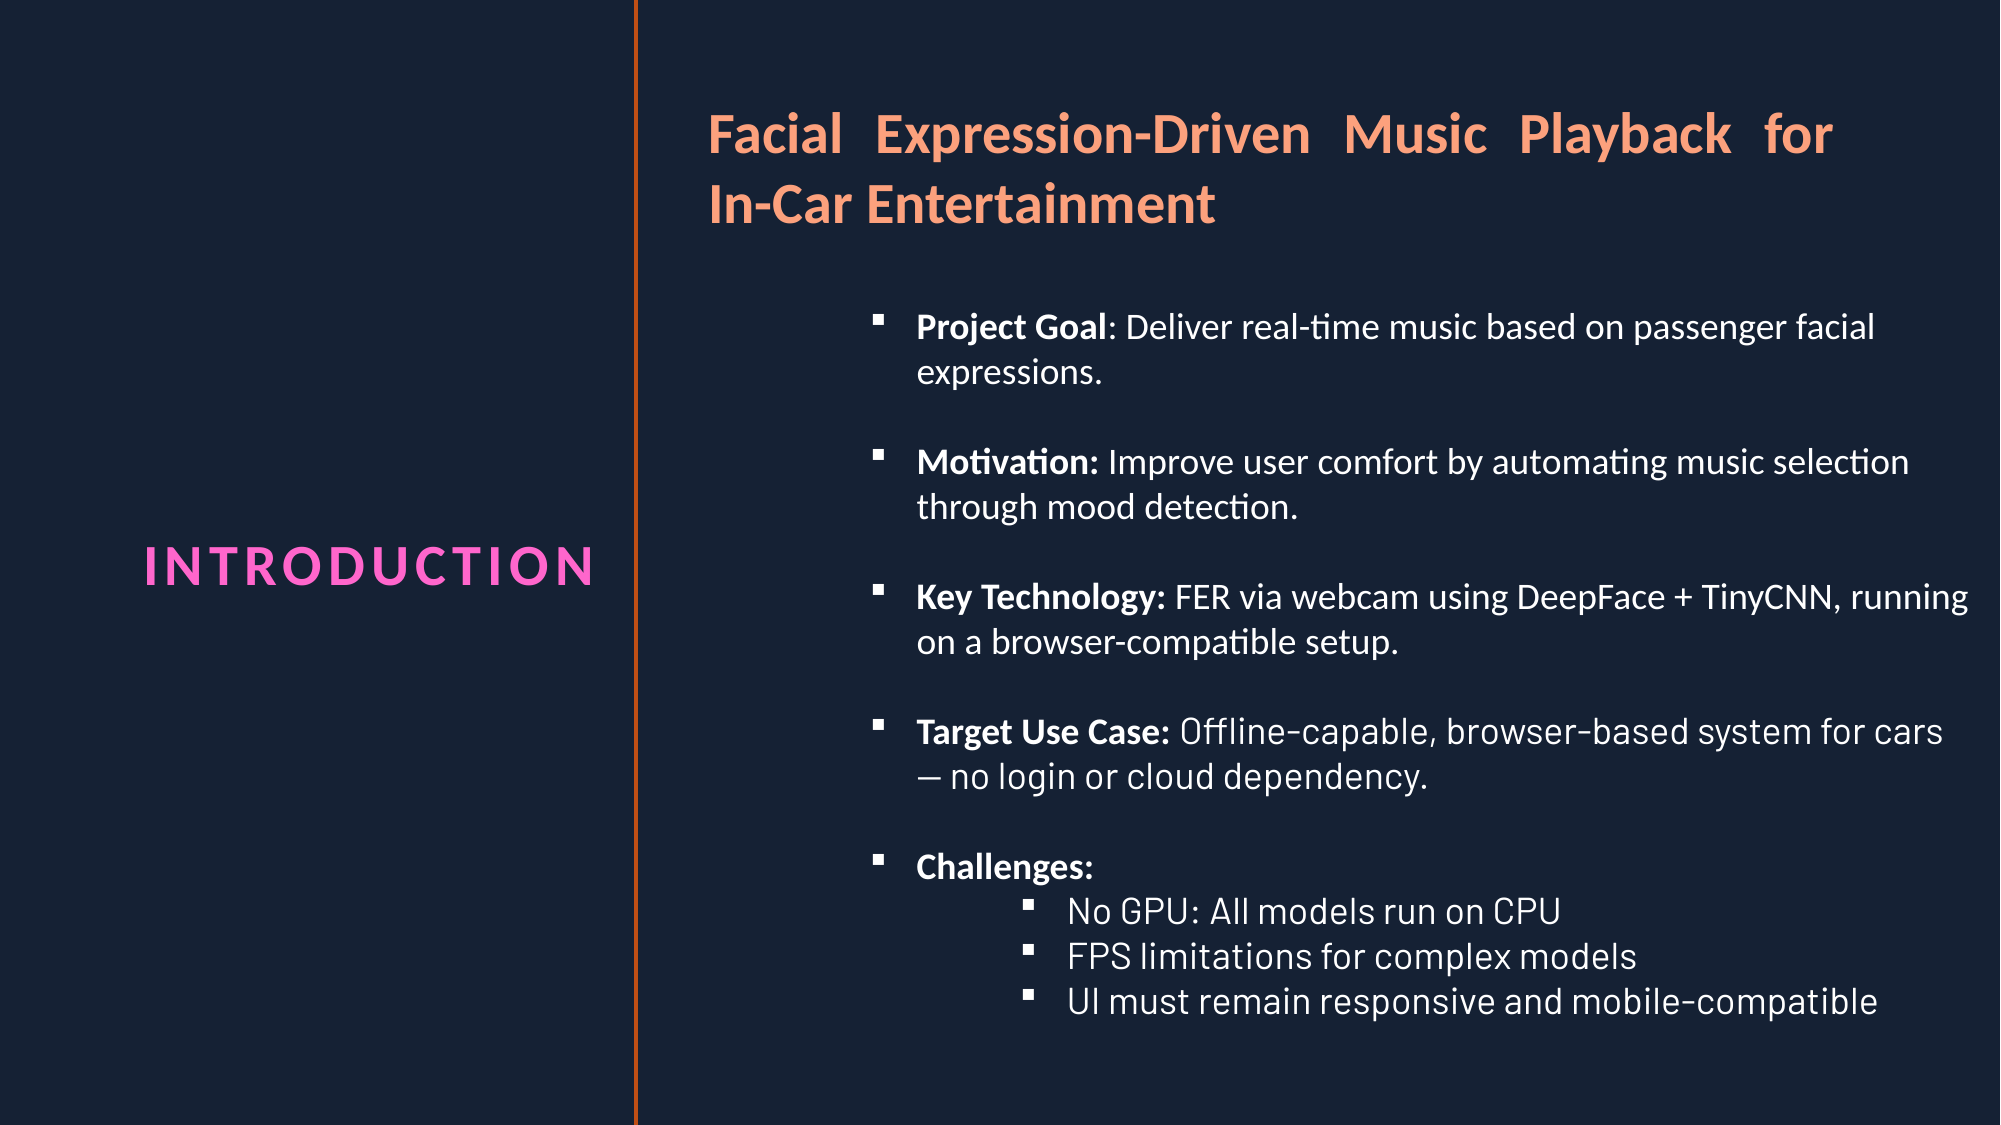

Facial Expression-Driven Music Playback for In-Car Entertainment
Project Goal: Deliver real-time music based on passenger facial expressions.

Motivation: Improve user comfort by automating music selection through mood detection.

Key Technology: FER via webcam using DeepFace + TinyCNN, running on a browser-compatible setup.

Target Use Case: Offline-capable, browser-based system for cars — no login or cloud dependency.

Challenges:
No GPU: All models run on CPU
FPS limitations for complex models
UI must remain responsive and mobile-compatible
INTRODUCTION